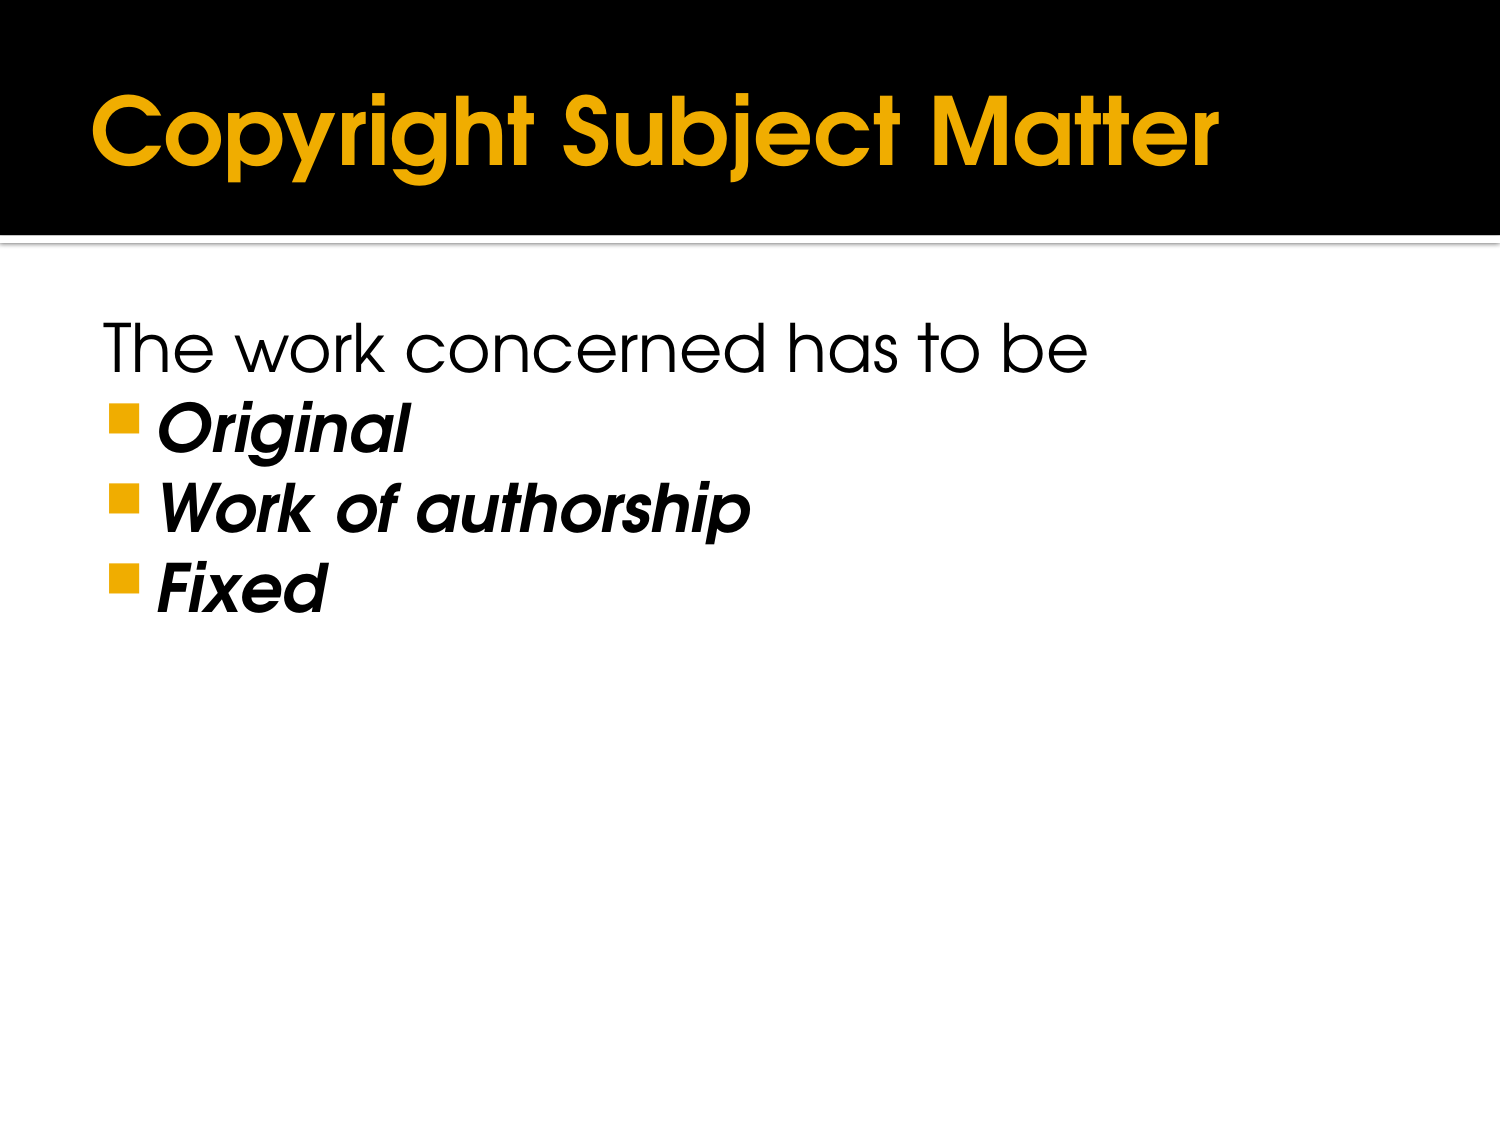

# Copyright Subject Matter
The work concerned has to be
Original
Work of authorship
Fixed